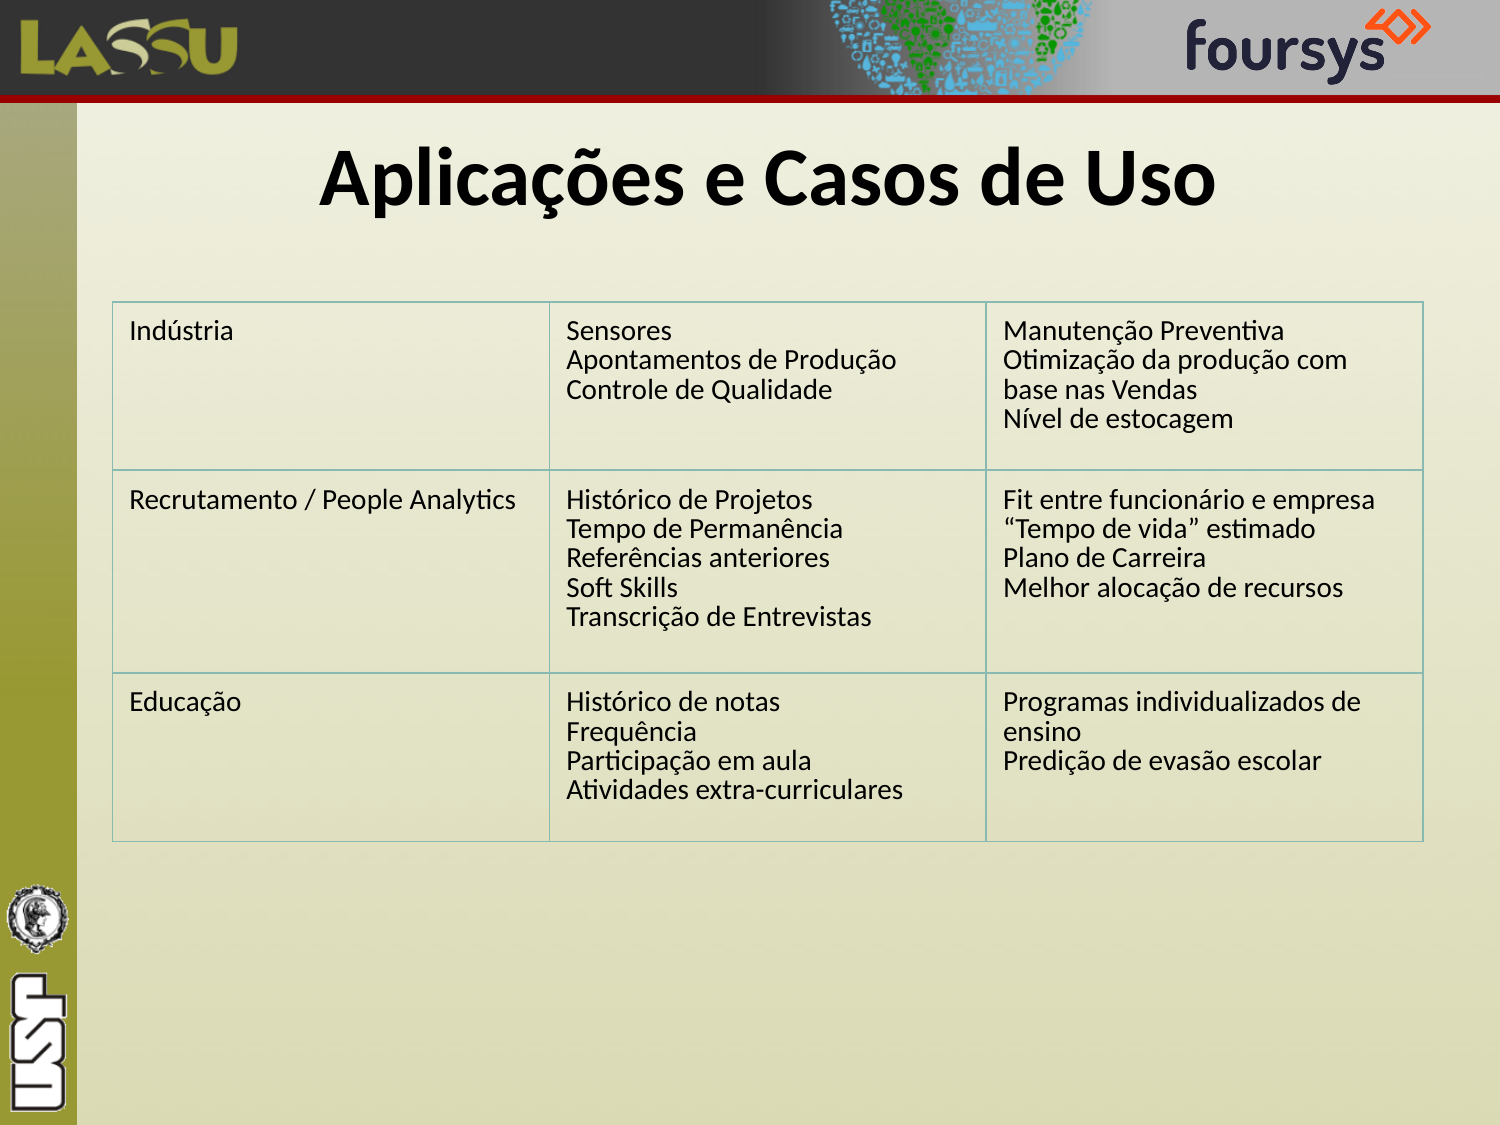

# Aplicações e Casos de Uso
| Indústria | Sensores Apontamentos de Produção Controle de Qualidade | Manutenção Preventiva Otimização da produção com base nas Vendas Nível de estocagem |
| --- | --- | --- |
| Recrutamento / People Analytics | Histórico de Projetos Tempo de Permanência Referências anteriores Soft Skills Transcrição de Entrevistas | Fit entre funcionário e empresa “Tempo de vida” estimado Plano de Carreira Melhor alocação de recursos |
| Educação | Histórico de notas Frequência Participação em aula Atividades extra-curriculares | Programas individualizados de ensino Predição de evasão escolar |